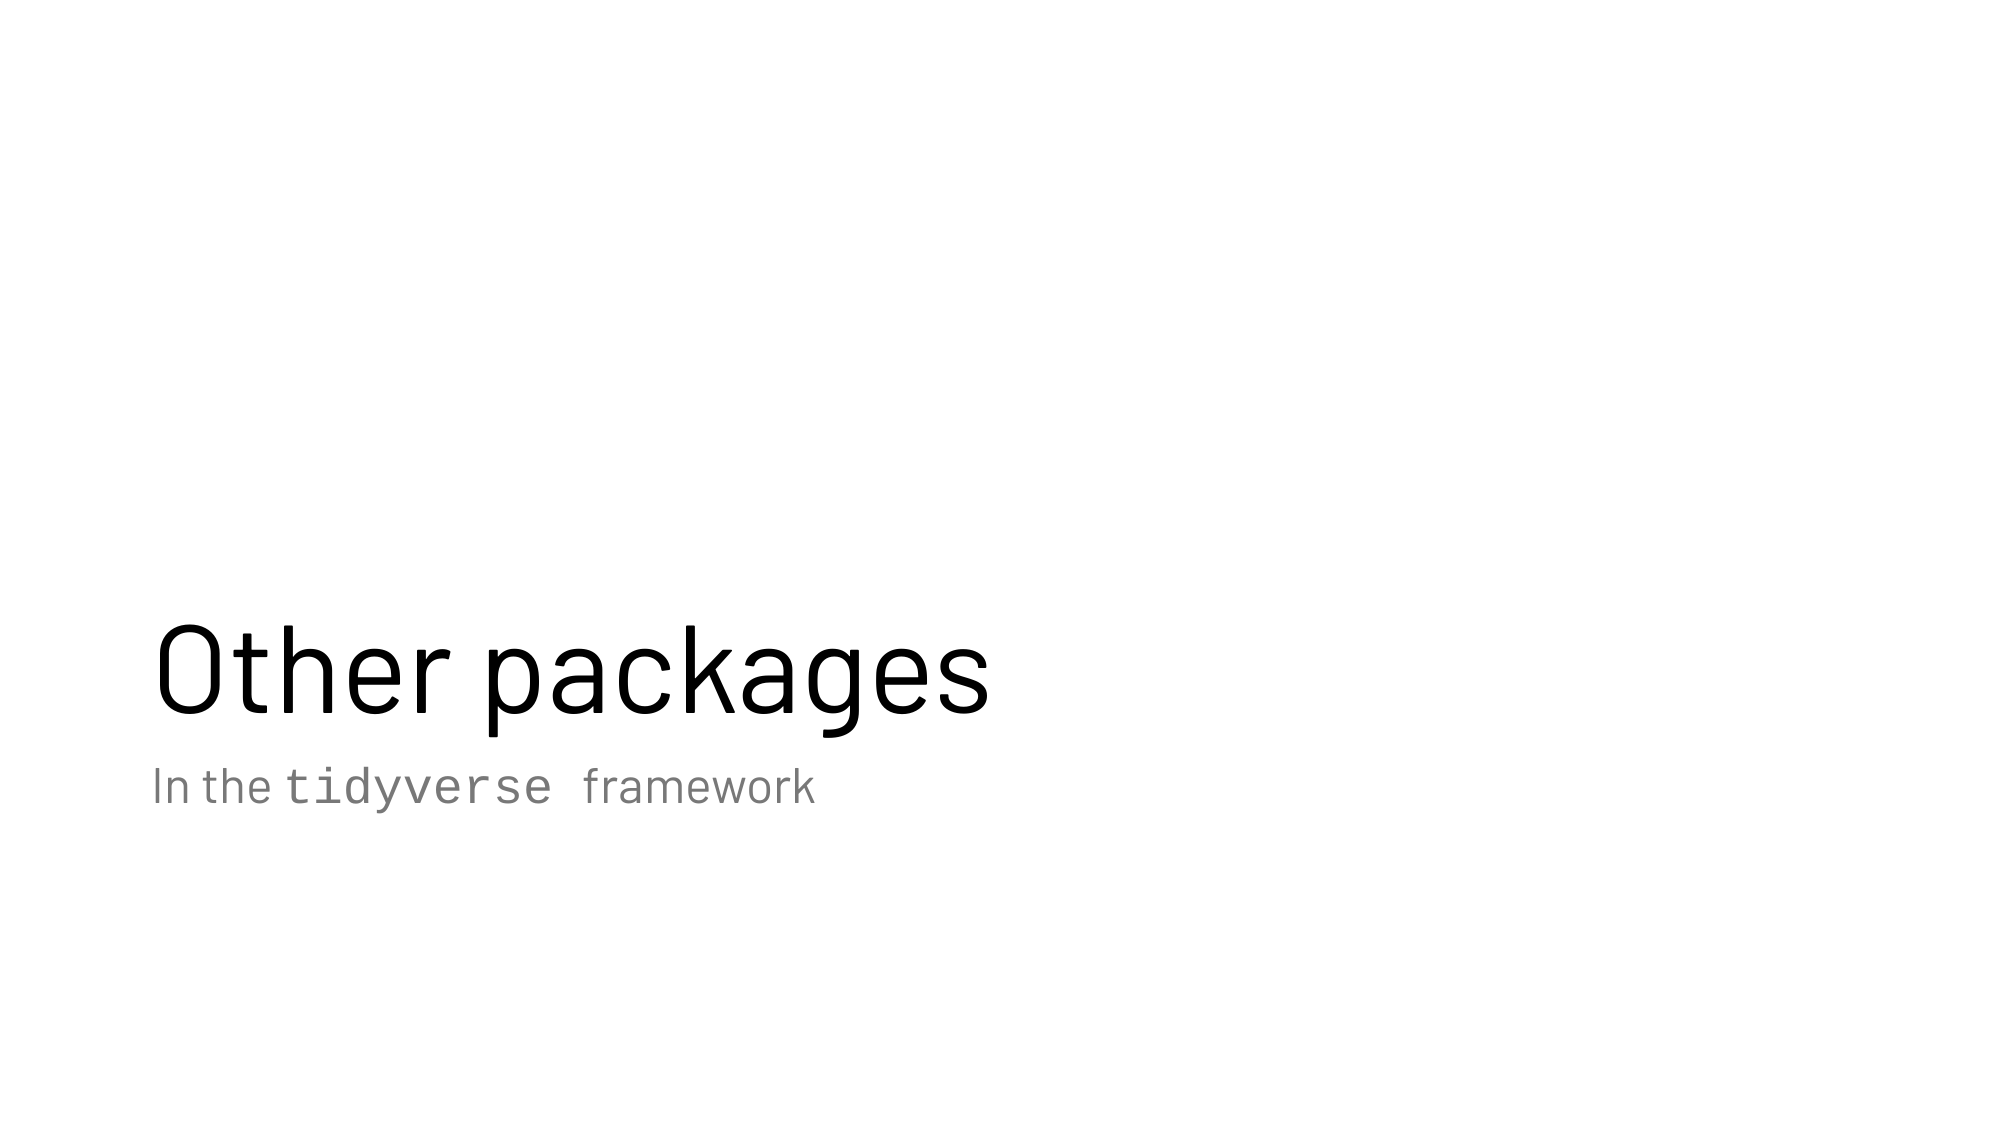

# Other packages
In the tidyverse framework